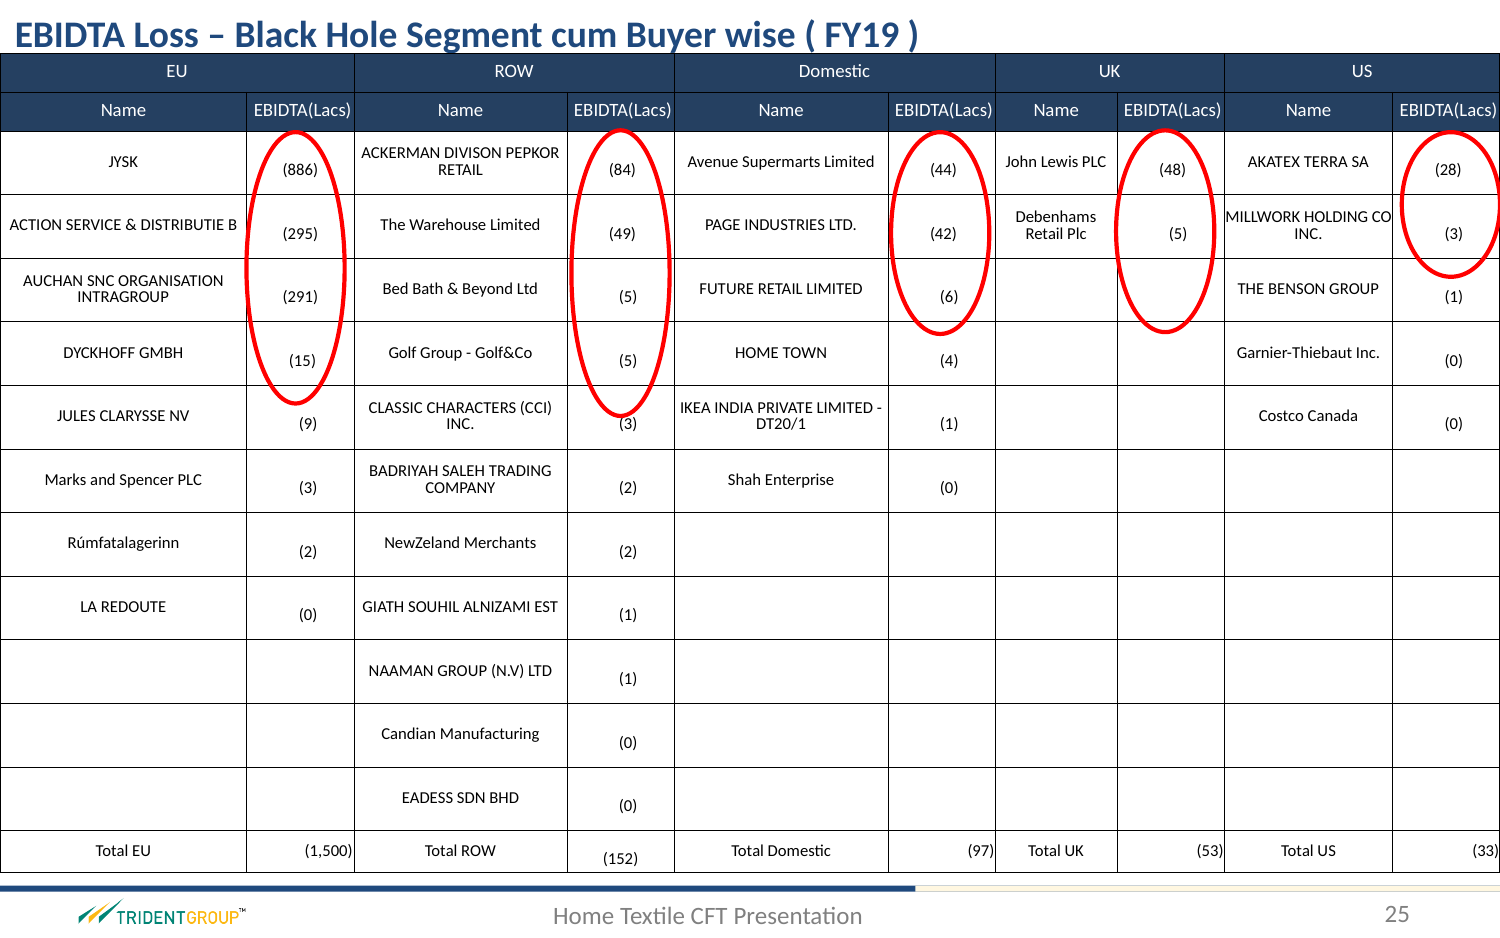

EBIDTA Loss – Black Hole Segment cum Buyer wise ( FY19 )
| EU |  | ROW |  | Domestic |  | UK |  | US |  |
| --- | --- | --- | --- | --- | --- | --- | --- | --- | --- |
| Name | EBIDTA(Lacs) | Name | EBIDTA(Lacs) | Name | EBIDTA(Lacs) | Name | EBIDTA(Lacs) | Name | EBIDTA(Lacs) |
| JYSK | (886) | ACKERMAN DIVISON PEPKOR RETAIL | (84) | Avenue Supermarts Limited | (44) | John Lewis PLC | (48) | AKATEX TERRA SA | (28) |
| ACTION SERVICE & DISTRIBUTIE B | (295) | The Warehouse Limited | (49) | PAGE INDUSTRIES LTD. | (42) | Debenhams Retail Plc | (5) | MILLWORK HOLDING CO INC. | (3) |
| ​AUCHAN SNC ORGANISATION INTRAGROUP | (291) | Bed Bath & Beyond Ltd | (5) | FUTURE RETAIL LIMITED | (6) |  |  | THE BENSON GROUP | (1) |
| DYCKHOFF GMBH | (15) | Golf Group - Golf&Co | (5) | HOME TOWN | (4) |  |  | Garnier-Thiebaut Inc. | (0) |
| JULES CLARYSSE NV | (9) | CLASSIC CHARACTERS (CCI) INC. | (3) | IKEA INDIA PRIVATE LIMITED - DT20/1 | (1) |  |  | Costco Canada | (0) |
| Marks and Spencer PLC | (3) | BADRIYAH SALEH TRADING COMPANY | (2) | Shah Enterprise | (0) |  |  |  |  |
| Rúmfatalagerinn | (2) | NewZeland Merchants | (2) |  |  |  |  |  |  |
| LA REDOUTE | (0) | GIATH SOUHIL ALNIZAMI EST | (1) |  |  |  |  |  |  |
|  |  | NAAMAN GROUP (N.V) LTD | (1) |  |  |  |  |  |  |
|  |  | Candian Manufacturing | (0) |  |  |  |  |  |  |
|  |  | EADESS SDN BHD | (0) |  |  |  |  |  |  |
| Total EU | (1,500) | Total ROW | (152) | Total Domestic | (97) | Total UK | (53) | Total US | (33) |